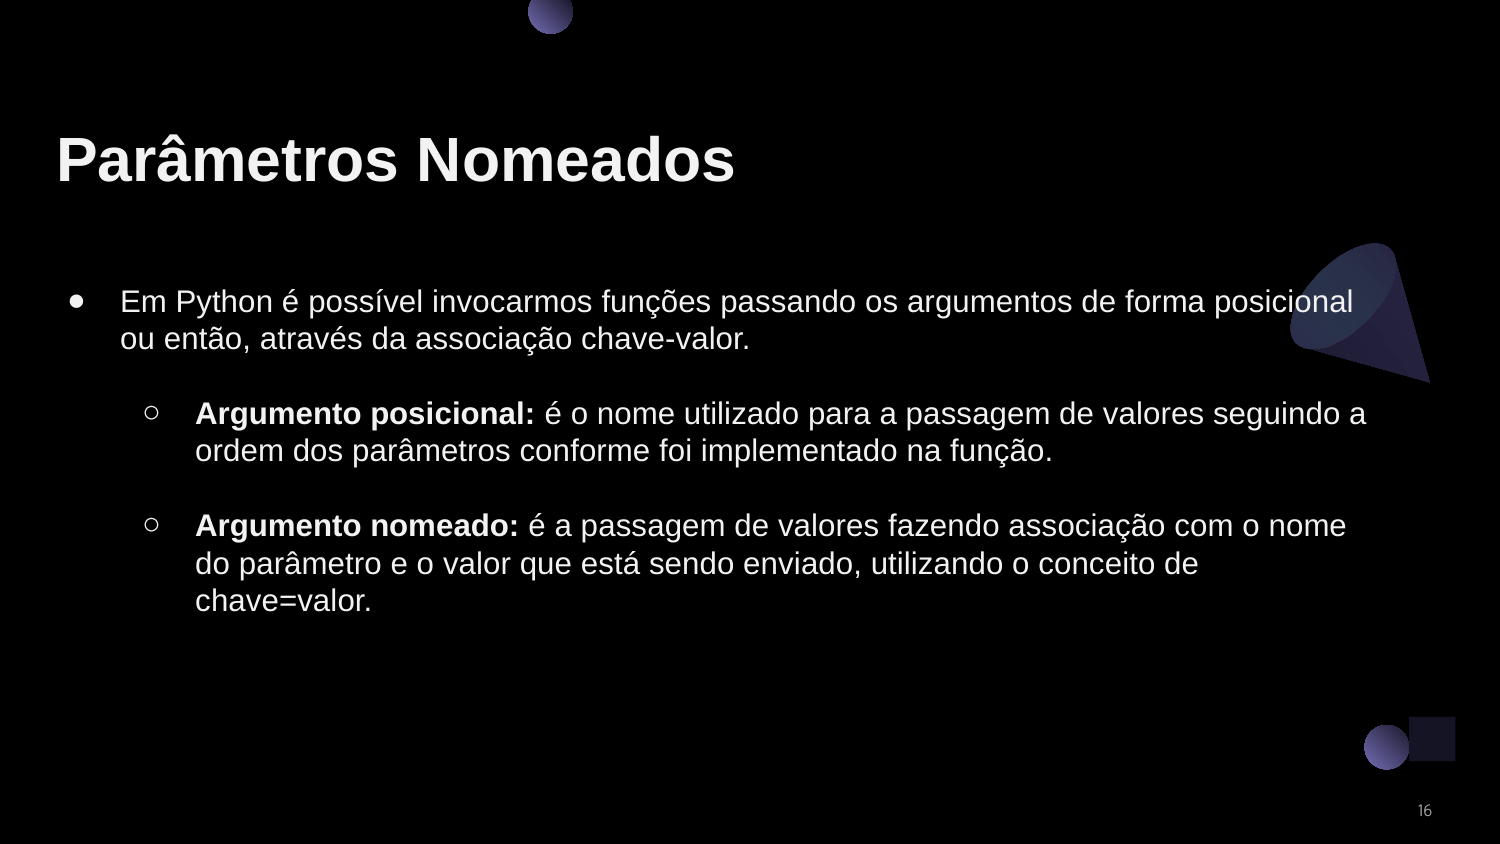

# Parâmetros Nomeados

Em Python é possível invocarmos funções passando os argumentos de forma posicional ou então, através da associação chave-valor.
Argumento posicional: é o nome utilizado para a passagem de valores seguindo a ordem dos parâmetros conforme foi implementado na função.
Argumento nomeado: é a passagem de valores fazendo associação com o nome do parâmetro e o valor que está sendo enviado, utilizando o conceito de chave=valor.
16